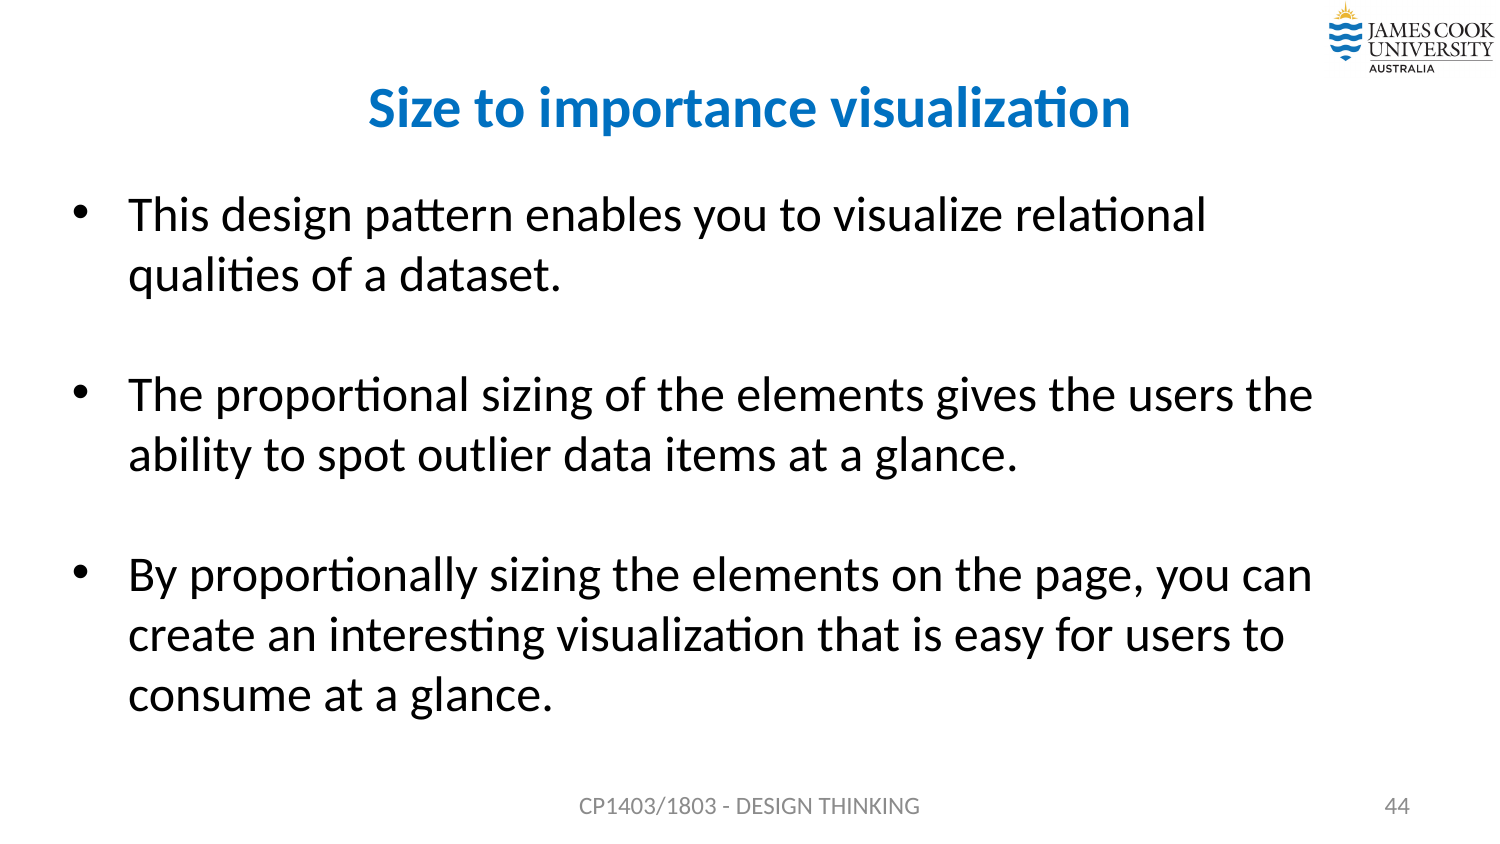

# Size to importance visualization
This design pattern enables you to visualize relational qualities of a dataset.

The proportional sizing of the elements gives the users the ability to spot outlier data items at a glance.

By proportionally sizing the elements on the page, you can create an interesting visualization that is easy for users to consume at a glance.
CP1403/1803 - DESIGN THINKING
44